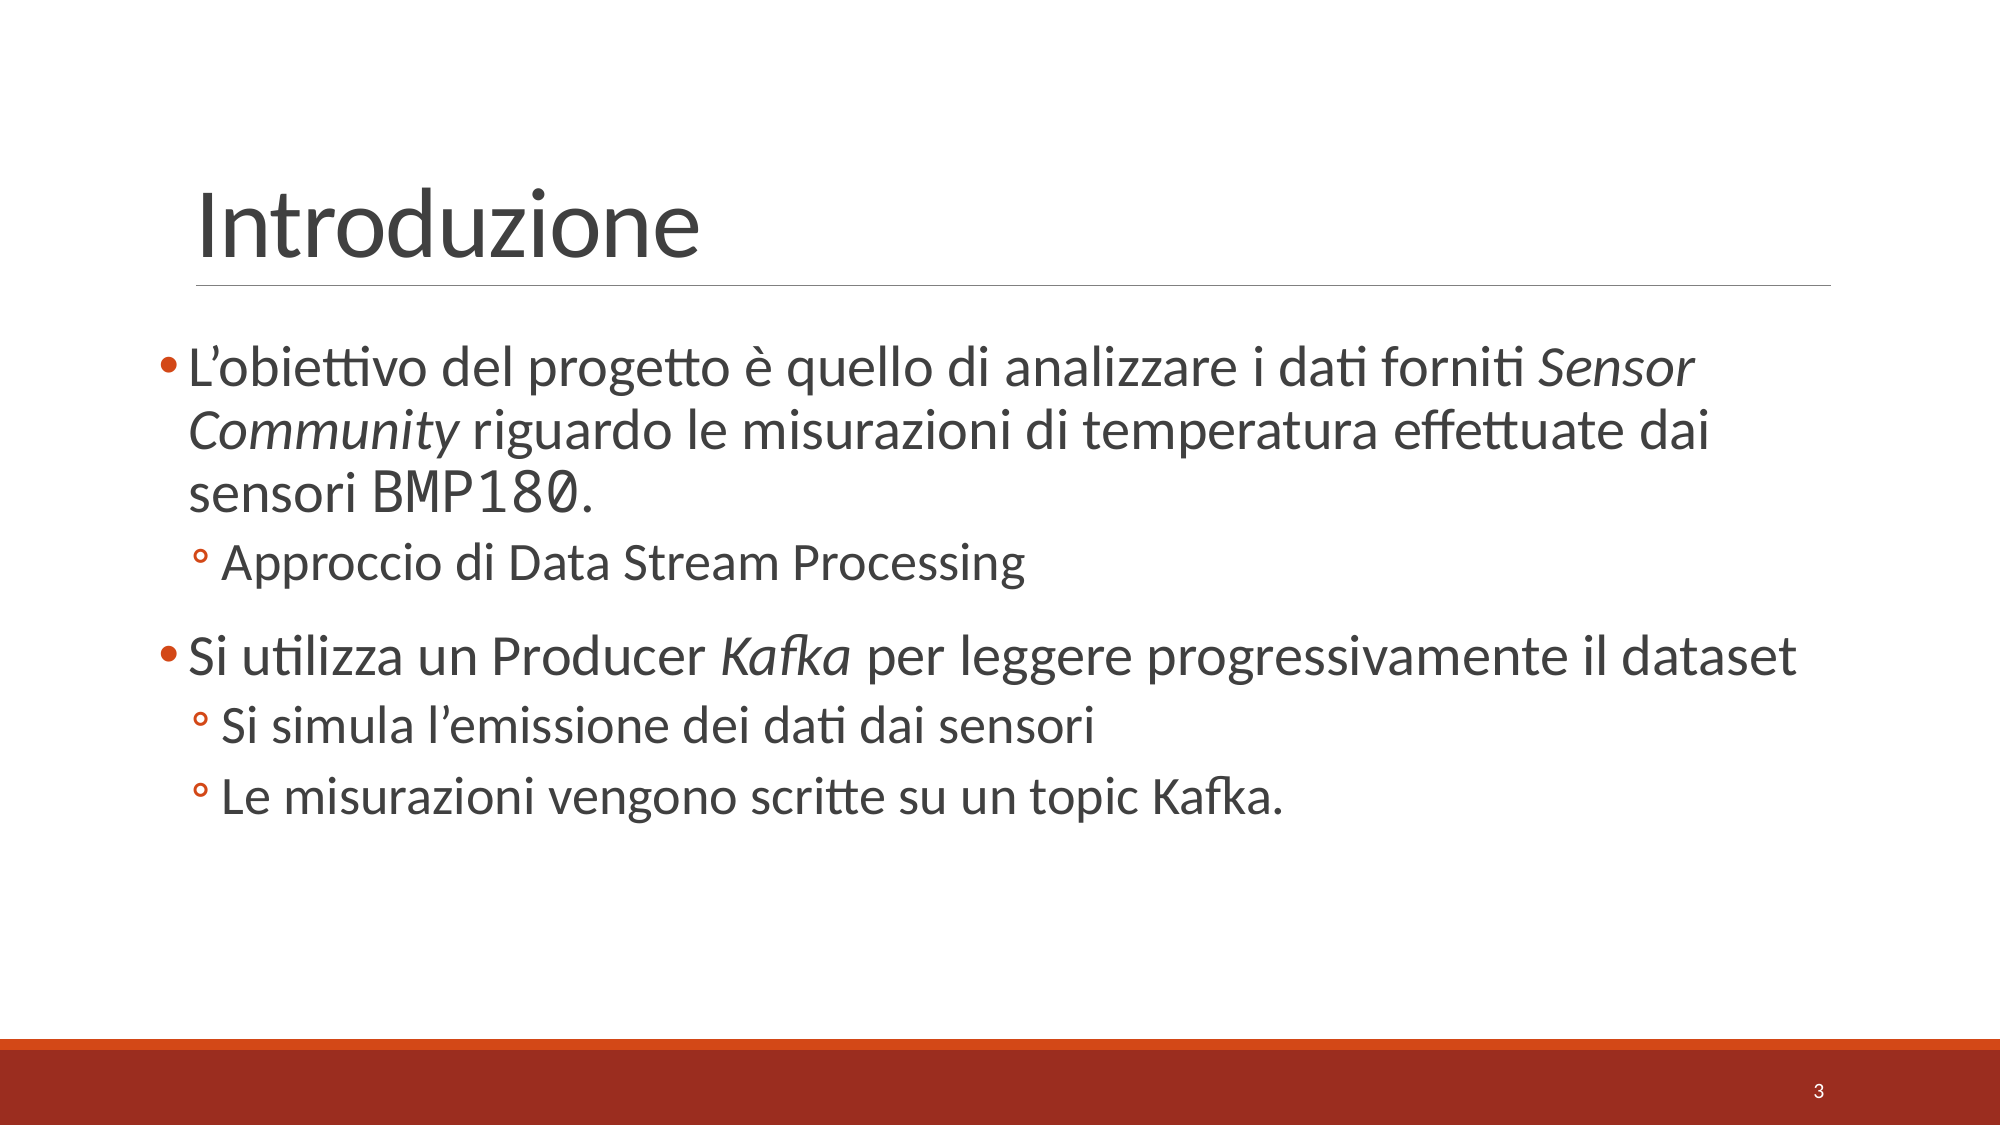

# Introduzione
L’obiettivo del progetto è quello di analizzare i dati forniti Sensor Community riguardo le misurazioni di temperatura effettuate dai sensori BMP180.
Approccio di Data Stream Processing
Si utilizza un Producer Kafka per leggere progressivamente il dataset
Si simula l’emissione dei dati dai sensori
Le misurazioni vengono scritte su un topic Kafka.

3